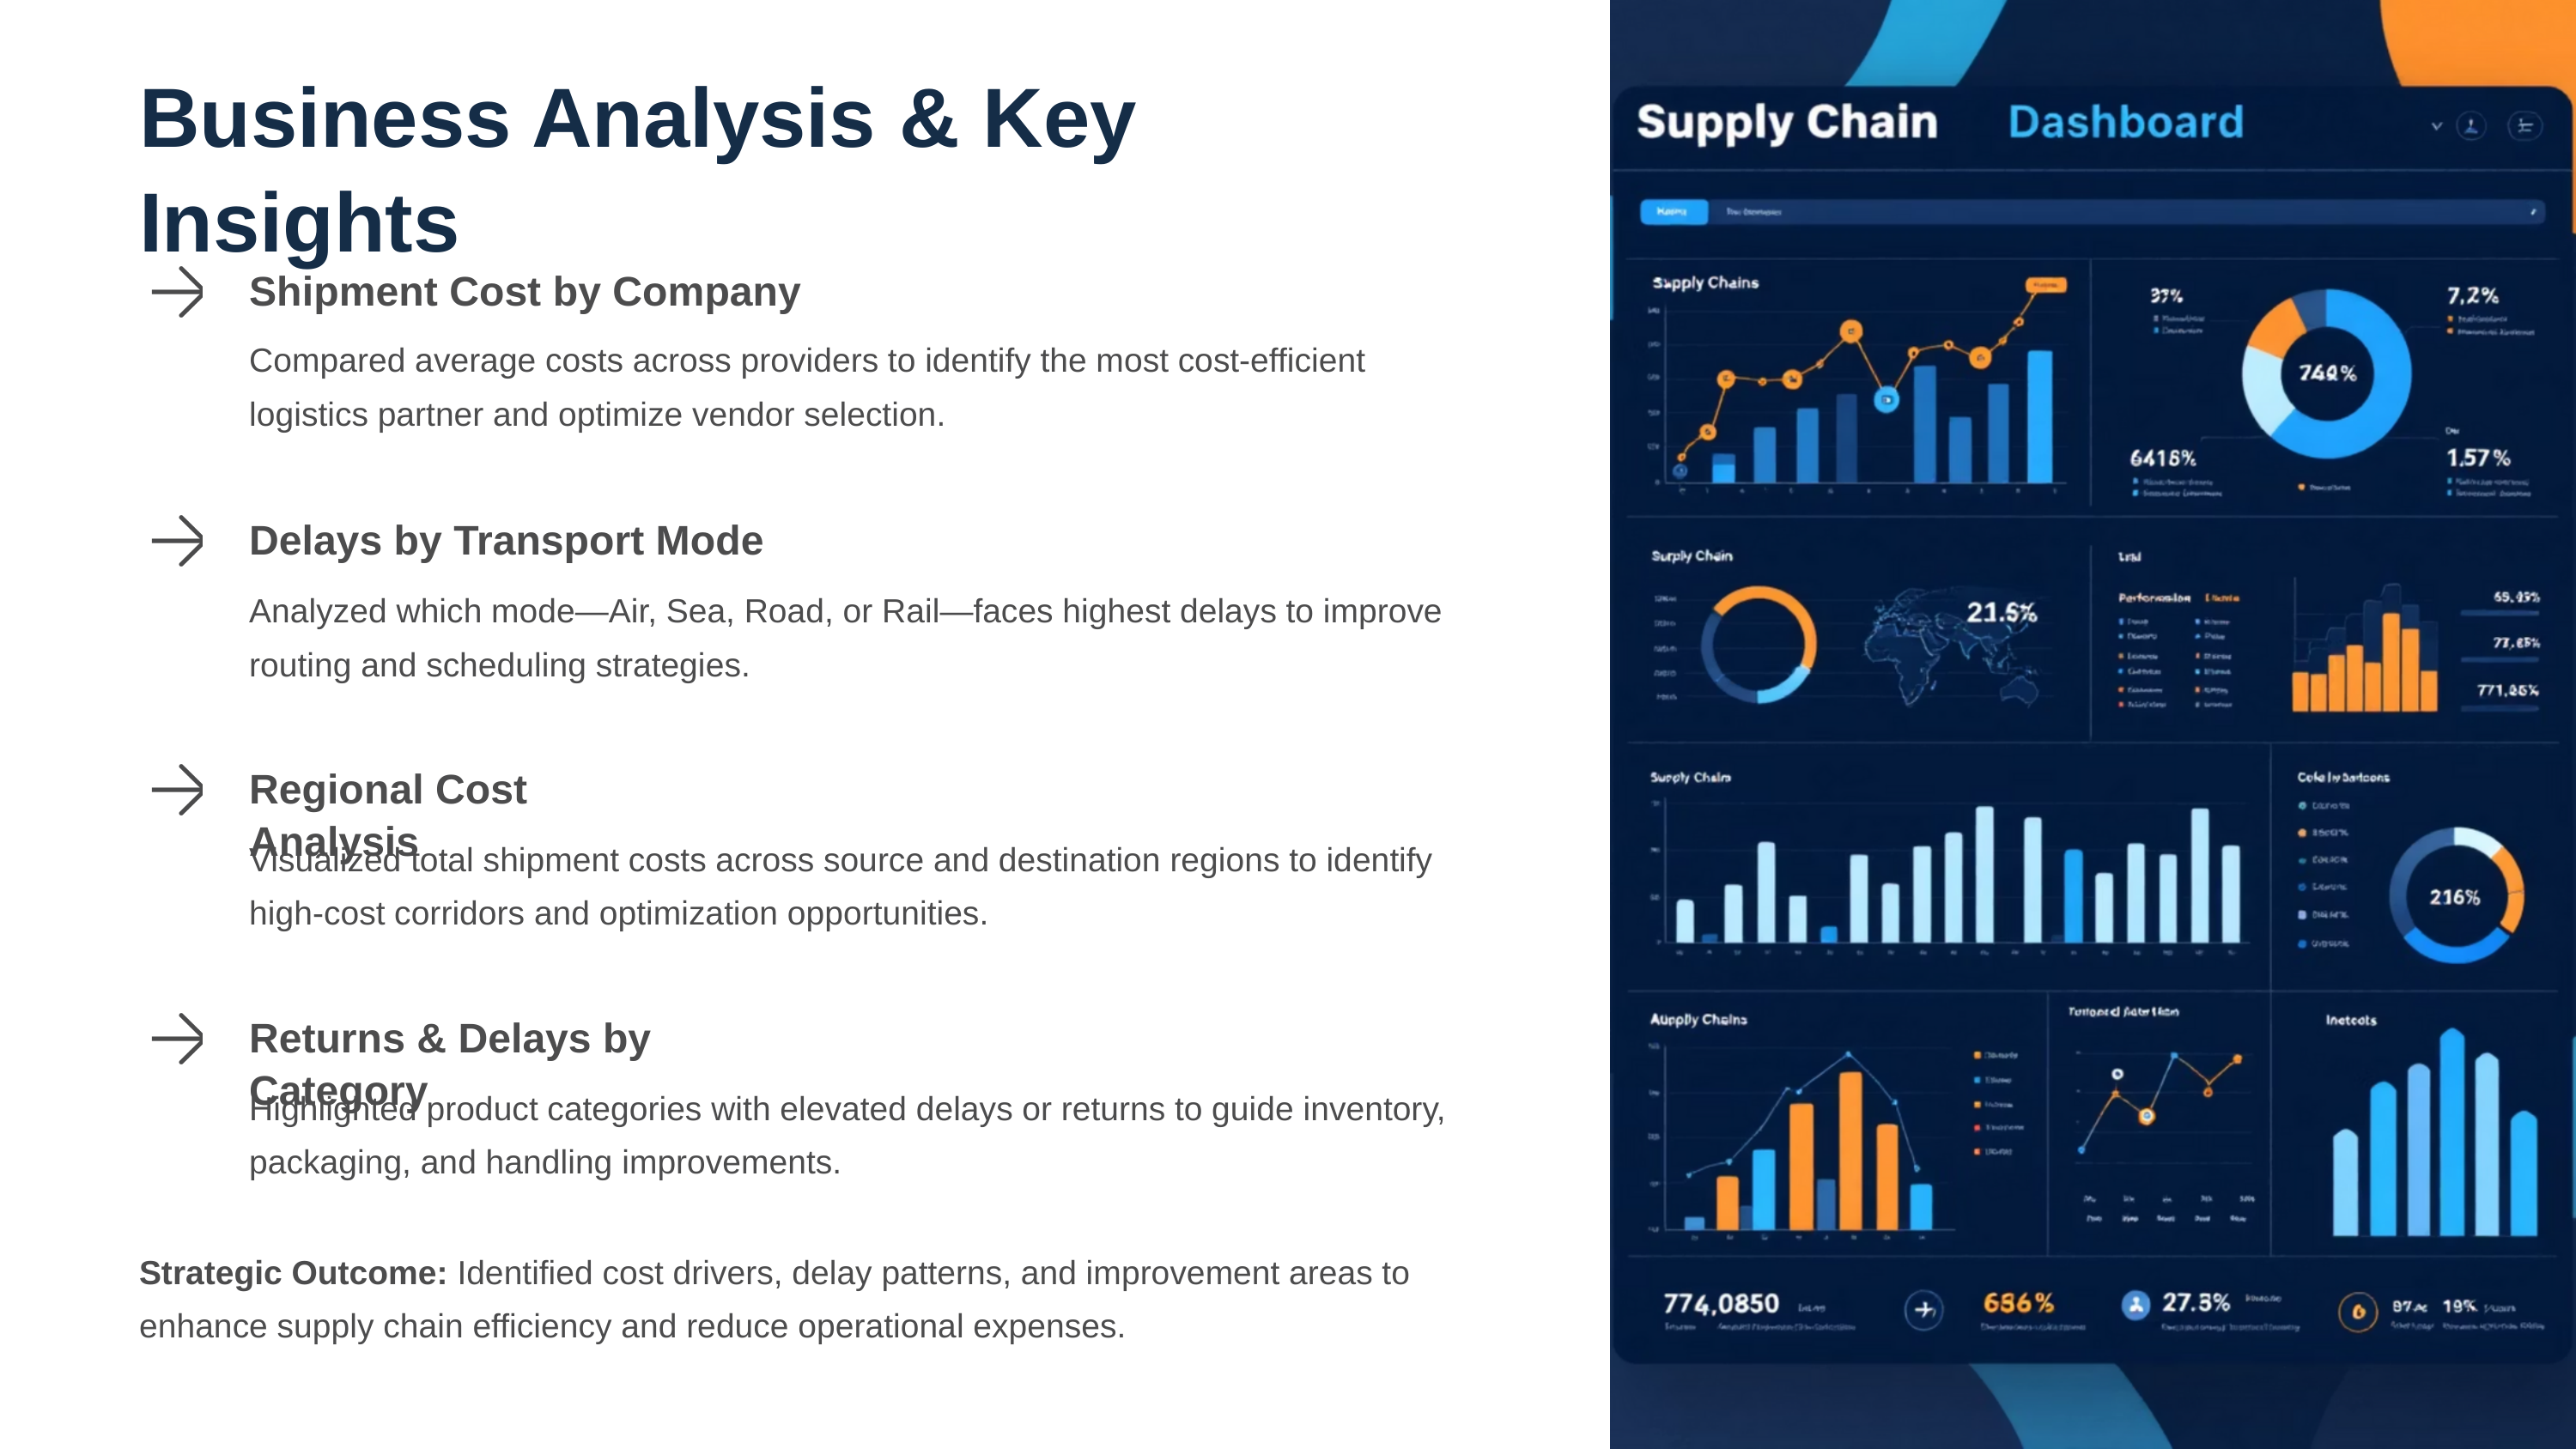

Business Analysis & Key Insights
Shipment Cost by Company

Compared average costs across providers to identify the most cost-efficient logistics partner and optimize vendor selection.
Delays by Transport Mode

Analyzed which mode—Air, Sea, Road, or Rail—faces highest delays to improve routing and scheduling strategies.
Regional Cost Analysis

Visualized total shipment costs across source and destination regions to identify high-cost corridors and optimization opportunities.
Returns & Delays by Category

Highlighted product categories with elevated delays or returns to guide inventory, packaging, and handling improvements.
Strategic Outcome: Identified cost drivers, delay patterns, and improvement areas to enhance supply chain efficiency and reduce operational expenses.